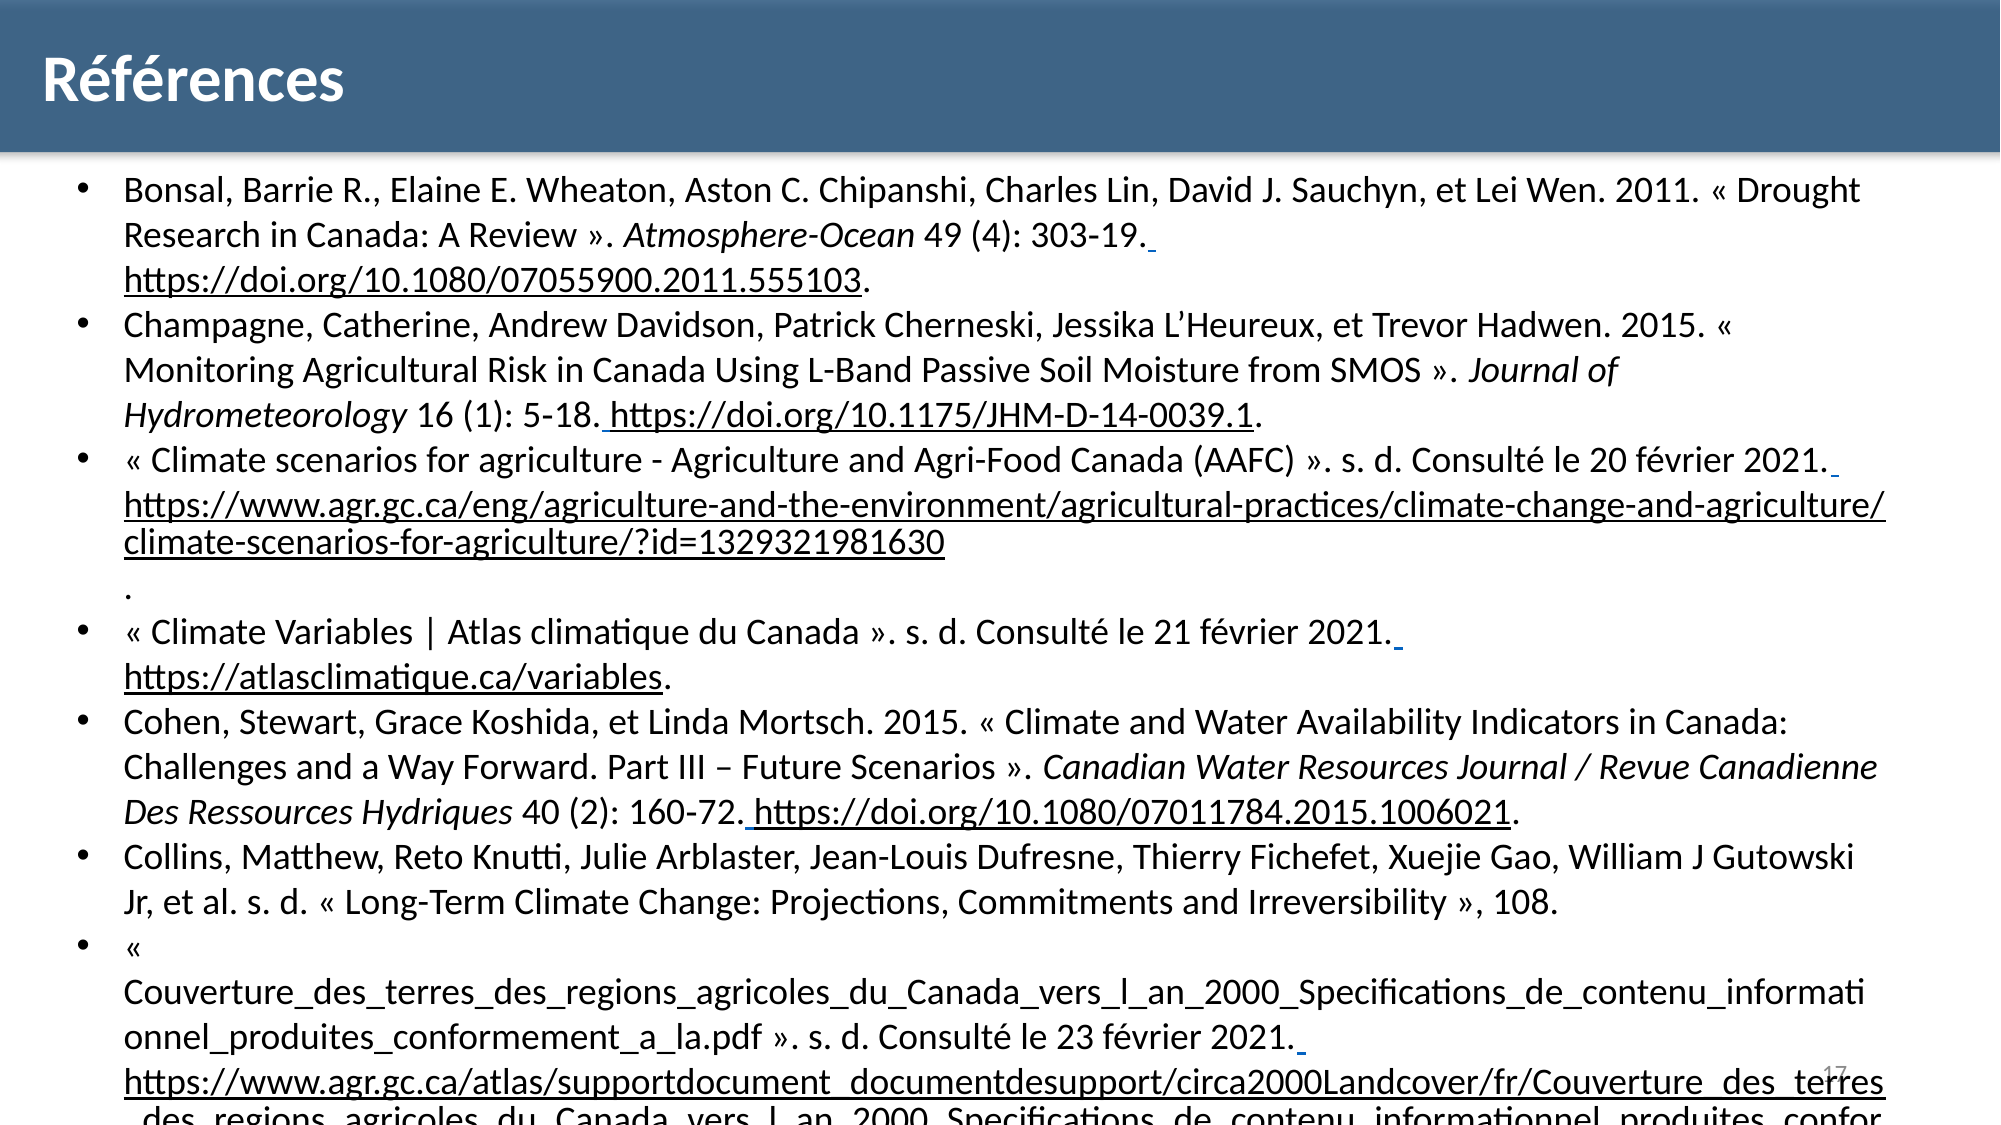

Références
Bonsal, Barrie R., Elaine E. Wheaton, Aston C. Chipanshi, Charles Lin, David J. Sauchyn, et Lei Wen. 2011. « Drought Research in Canada: A Review ». Atmosphere-Ocean 49 (4): 303‑19. https://doi.org/10.1080/07055900.2011.555103.
Champagne, Catherine, Andrew Davidson, Patrick Cherneski, Jessika L’Heureux, et Trevor Hadwen. 2015. « Monitoring Agricultural Risk in Canada Using L-Band Passive Soil Moisture from SMOS ». Journal of Hydrometeorology 16 (1): 5‑18. https://doi.org/10.1175/JHM-D-14-0039.1.
« Climate scenarios for agriculture - Agriculture and Agri-Food Canada (AAFC) ». s. d. Consulté le 20 février 2021. https://www.agr.gc.ca/eng/agriculture-and-the-environment/agricultural-practices/climate-change-and-agriculture/climate-scenarios-for-agriculture/?id=1329321981630.
« Climate Variables | Atlas climatique du Canada ». s. d. Consulté le 21 février 2021. https://atlasclimatique.ca/variables.
Cohen, Stewart, Grace Koshida, et Linda Mortsch. 2015. « Climate and Water Availability Indicators in Canada: Challenges and a Way Forward. Part III – Future Scenarios ». Canadian Water Resources Journal / Revue Canadienne Des Ressources Hydriques 40 (2): 160‑72. https://doi.org/10.1080/07011784.2015.1006021.
Collins, Matthew, Reto Knutti, Julie Arblaster, Jean-Louis Dufresne, Thierry Fichefet, Xuejie Gao, William J Gutowski Jr, et al. s. d. « Long-Term Climate Change: Projections, Commitments and Irreversibility », 108.
« Couverture_des_terres_des_regions_agricoles_du_Canada_vers_l_an_2000_Specifications_de_contenu_informationnel_produites_conformement_a_la.pdf ». s. d. Consulté le 23 février 2021. https://www.agr.gc.ca/atlas/supportdocument_documentdesupport/circa2000Landcover/fr/Couverture_des_terres_des_regions_agricoles_du_Canada_vers_l_an_2000_Specifications_de_contenu_informationnel_produites_conformement_a_la.pdf.
Defourny, Pierre, Céline Lamarche, et Quentin Marissiaux. s. d. « BROCKMANN CONSULT GMBH », 38.
« Drought ». s. d. Consulté le 20 février 2021. https://www.nrcan.gc.ca/climate-change/impacts-adaptations/climate-change-impacts-forests/forest-change-indicators/drought/17772.
« ESA_CCI_SM_RD_D2.1_v1_ATBD_v05.2.pdf ». s. d. Consulté le 21 février 2021. https://www.esa-soilmoisture-cci.org/sites/default/files/documents/public/CCI%20SM%20v05.2%20documentation/ESA_CCI_SM_RD_D2.1_v1_ATBD_v05.2.pdf.
Gruber, Alexander, Tracy Scanlon, Robin van der Schalie, Wolfgang Wagner, et Wouter Dorigo. 2019. « Evolution of the ESA CCI Soil Moisture Climate Data Records and Their Underlying Merging Methodology ». Earth System Science Data 11 (2): 717‑39. https://doi.org/10.5194/essd-11-717-2019.
Huffman, Ted, Jiangui Liu, Melodie Green, Dick Coote, Zhe Li, Huanjun Liu, Tingting Liu, Xinle Zhang, et Yuneng Du. 2015. « Improving and Evaluating the Soil Cover Indicator for Agricultural Land in Canada ». Ecological Indicators 48 (janvier): 272‑81. https://doi.org/10.1016/j.ecolind.2014.07.008.
Kidd, Richard. s. d. « Soil Moisture ECV Product User Guide (PUG) », no 1: 88.
Koshida, Grace, Stewart Cohen, et Linda Mortsch. 2015. « Climate and Water Availability Indicators in Canada: Challenges and a Way Forward. Part I – Indicators ». Canadian Water Resources Journal / Revue Canadienne Des Ressources Hydriques 40 (2): 133‑45. https://doi.org/10.1080/07011784.2015.1006023.
Kulshreshtha, Surendra N. 2011. « Climate Change, Prairie Agriculture, and Prairie Economy: The New Normal ». Canadian Journal of Agricultural Economics/Revue Canadienne d’agroeconomie 59 (1): 19‑44. https://doi.org/10.1111/j.1744-7976.2010.01211.x.
Mortsch, Linda, Stewart Cohen, et Grace Koshida. 2015. « Climate and Water Availability Indicators in Canada: Challenges and a Way Forward. Part II – Historic Trends ». Canadian Water Resources Journal / Revue Canadienne Des Ressources Hydriques 40 (2): 146‑59. https://doi.org/10.1080/07011784.2015.1006024.
Nicolai-Shaw, Nadine, Jakob Zscheischler, Martin Hirschi, Lukas Gudmundsson, et Sonia I. Seneviratne. 2017. « A Drought Event Composite Analysis Using Satellite Remote-Sensing Based Soil Moisture ». Remote Sensing of Environment 203 (décembre): 216‑25. https://doi.org/10.1016/j.rse.2017.06.014.
Ouyang, Zutao, Richard Becker, Wade Shaver, et Jiquan Chen. 2014. « Evaluating the Sensitivity of Wetlands to Climate Change with Remote Sensing Techniques: CLIMATE CHANGE SENSITIVITY OF WETLANDS FROM REMOTE SENSING ». Hydrological Processes 28 (4): 1703‑12. https://doi.org/10.1002/hyp.9685.
Pinzon, Jorge, et Compton Tucker. 2014. « A Non-Stationary 1981–2012 AVHRR NDVI3g Time Series ». Remote Sensing 6 (8): 6929‑60. https://doi.org/10.3390/rs6086929.
Secretariat, Treasury Board of Canada, et Treasury Board of Canada Secretariat. s. d. « Palmer Drought Index - Open Government Portal ». Consulté le 21 février 2021. https://open.canada.ca/data/en/dataset/35b4153e-593f-47aa-91c0-c2f706382079.
Shen, Samuel, Alan Basist, et Allan Howard. 2010. « Structure of a Digital Agriculture System and Agricultural Risks Due to Climate Changes ». Agriculture and Agricultural Science Procedia 1: 42‑51. https://doi.org/10.1016/j.aaspro.2010.09.006.
« Soil Moisture Data Sets: Overview & Comparison Tables | NCAR - Climate Data Guide ». s. d. Consulté le 20 février 2021. https://climatedataguide.ucar.edu/climate-data/soil-moisture-data-sets-overview-comparison-tables.
Wheaton, Elaine, et Suren Kulshreshtha. 2017. « Environmental Sustainability of Agriculture Stressed by Changing Extremes of Drought and Excess Moisture: A Conceptual Review ». Sustainability 9 (6): 970. https://doi.org/10.3390/su9060970.
Yang, Jun, Peng Gong, Rong Fu, Minghua Zhang, Jingming Chen, Shunlin Liang, Bing Xu, Jiancheng Shi, et Robert Dickinson. 2013. « The Role of Satellite Remote Sensing in Climate Change Studies ». Nature Climate Change 3 (10): 875‑83. https://doi.org/10.1038/nclimate1908.
Yusa, Anna, Peter Berry, June J.Cheng, Nicholas Ogden, Barrie Bonsal, Ronald Stewart, et Ruth Waldick. 2015. « Climate Change, Drought and Human Health in Canada ». International Journal of Environmental Research and Public Health 12 (7): 8359‑8412. https://doi.org/10.3390/ijerph120708359.
Zhang, Yu-quan, Yong-xia Cai, Robert H Beach, et Bruce A McCARL. 2014. « Modeling Climate Change Impacts on the US Agricultural Exports ». Journal of Integrative Agriculture 13 (4): 666‑76. https://doi.org/10.1016/S2095-3119(13)60699-1.
17